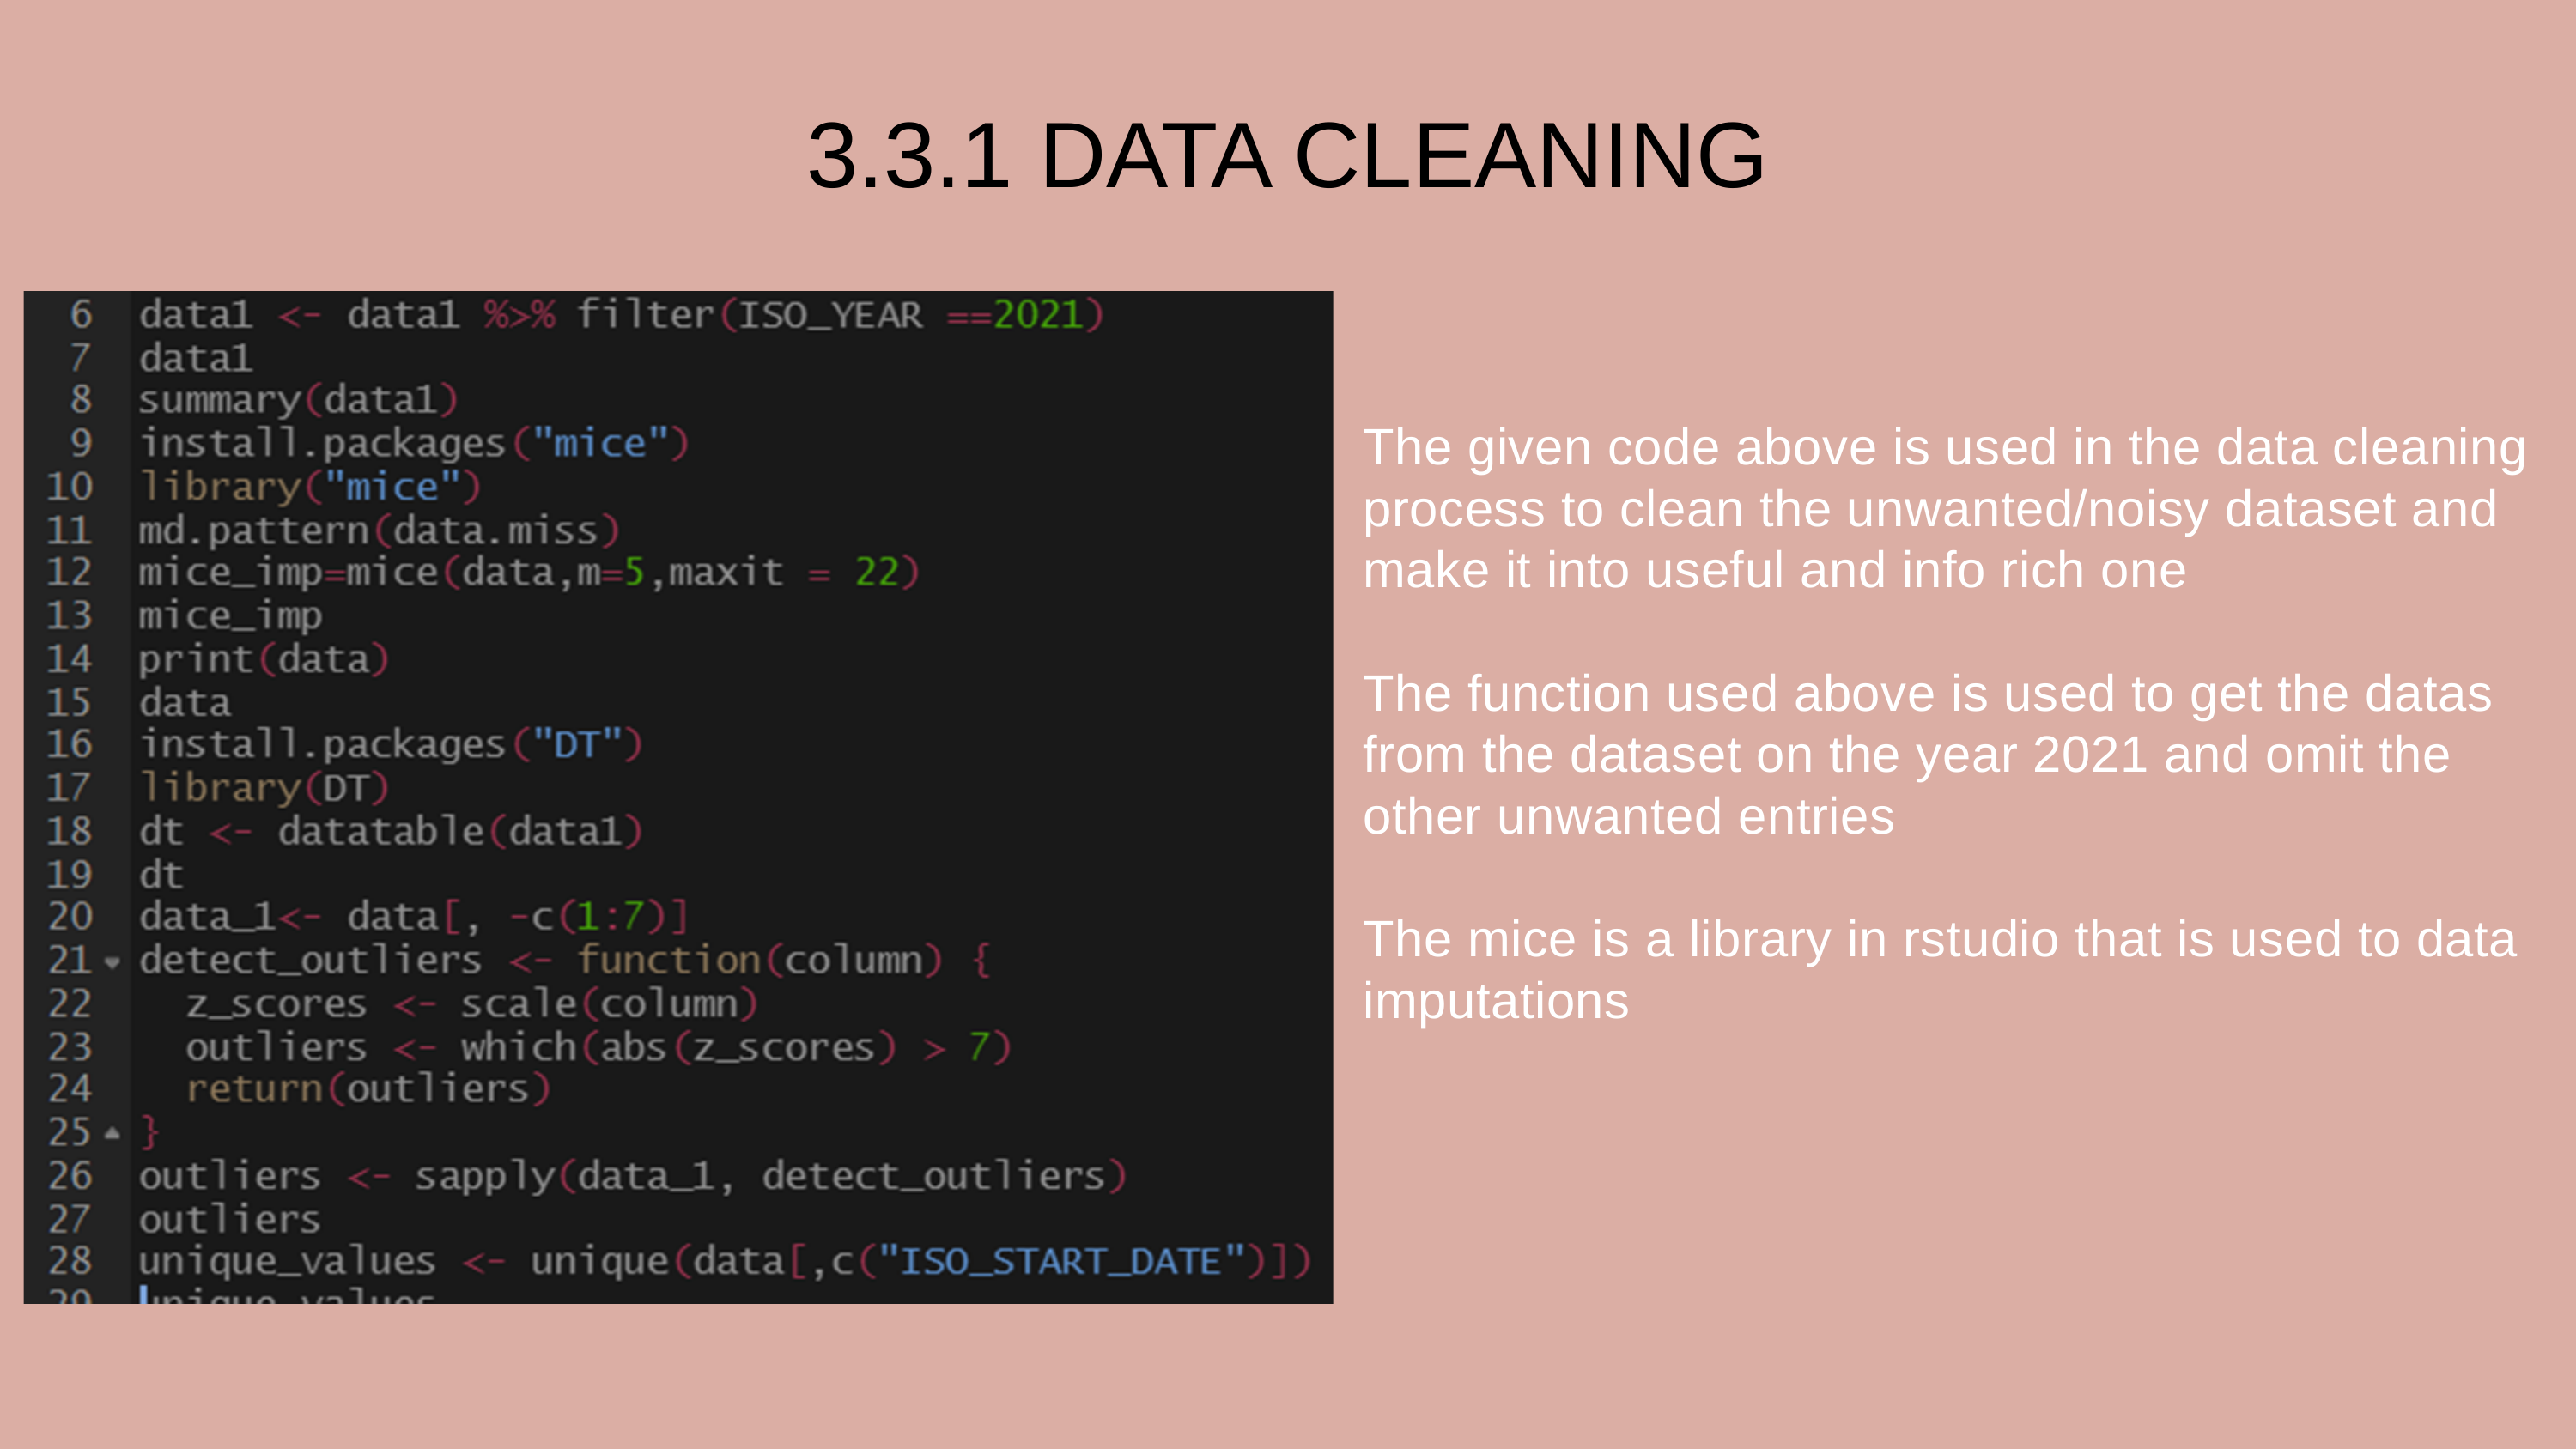

3.3.1 DATA CLEANING

The given code above is used in the data cleaning process to clean the unwanted/noisy dataset and make it into useful and info rich one

The function used above is used to get the datas from the dataset on the year 2021 and omit the other unwanted entries

The mice is a library in rstudio that is used to data imputations